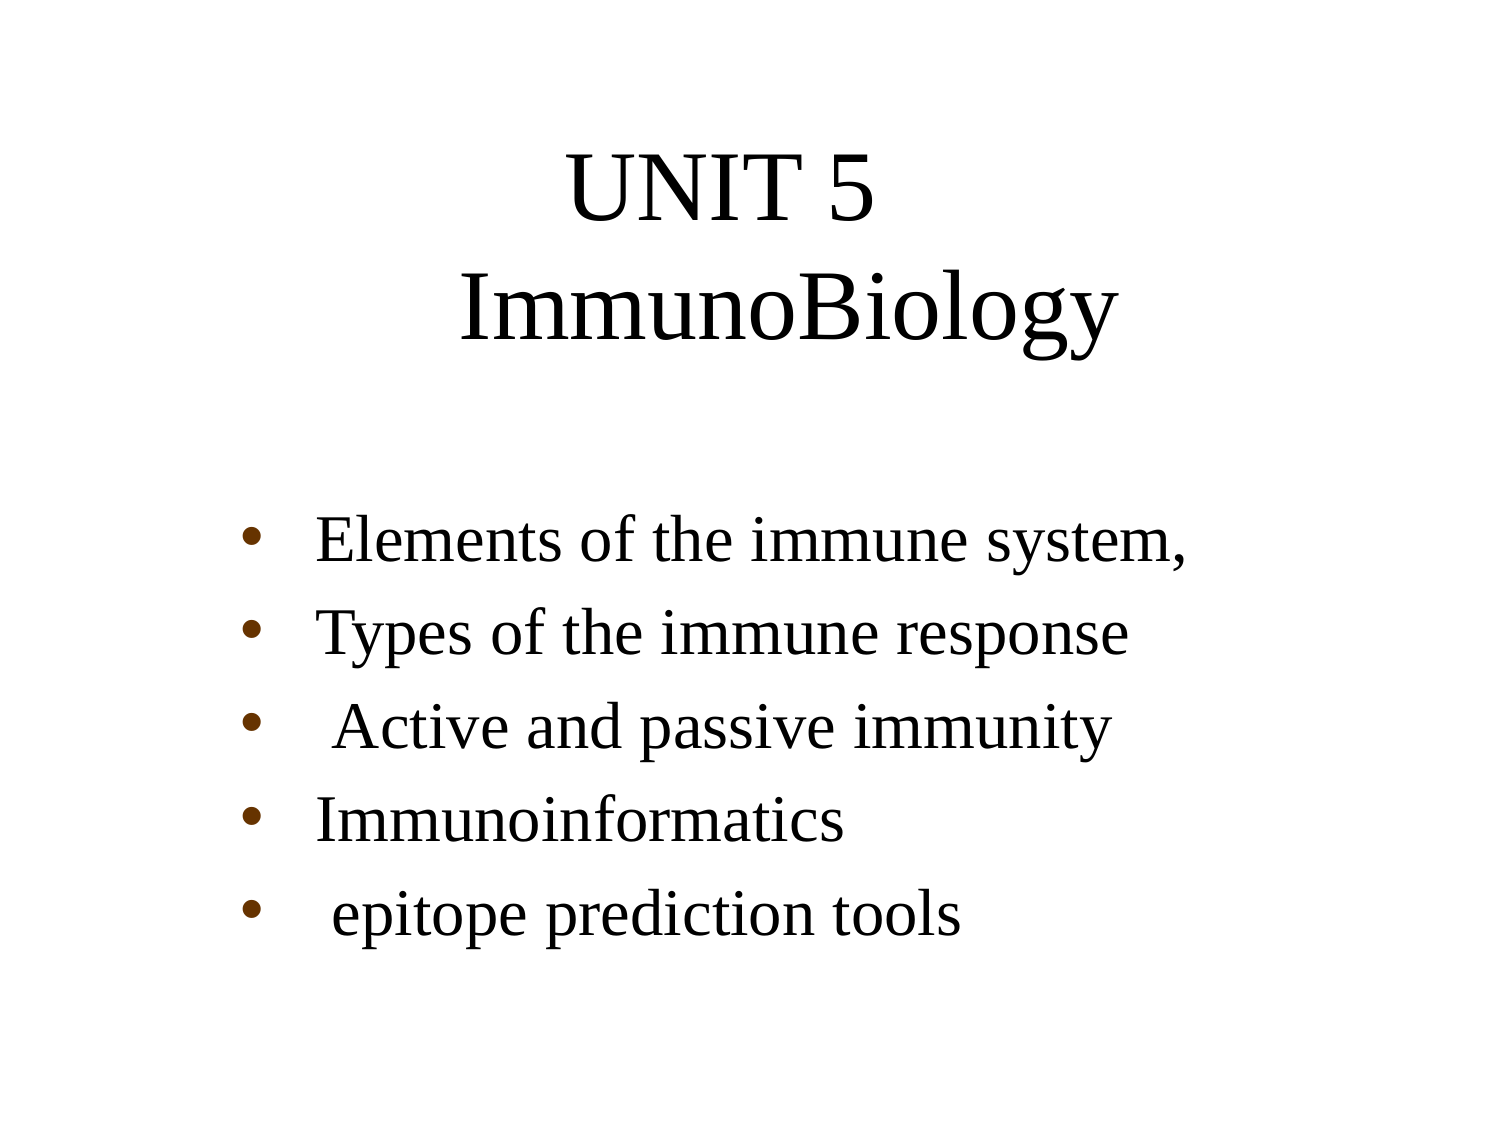

# UNIT 5 ImmunoBiology
Elements of the immune system,
Types of the immune response
 Active and passive immunity
Immunoinformatics
 epitope prediction tools